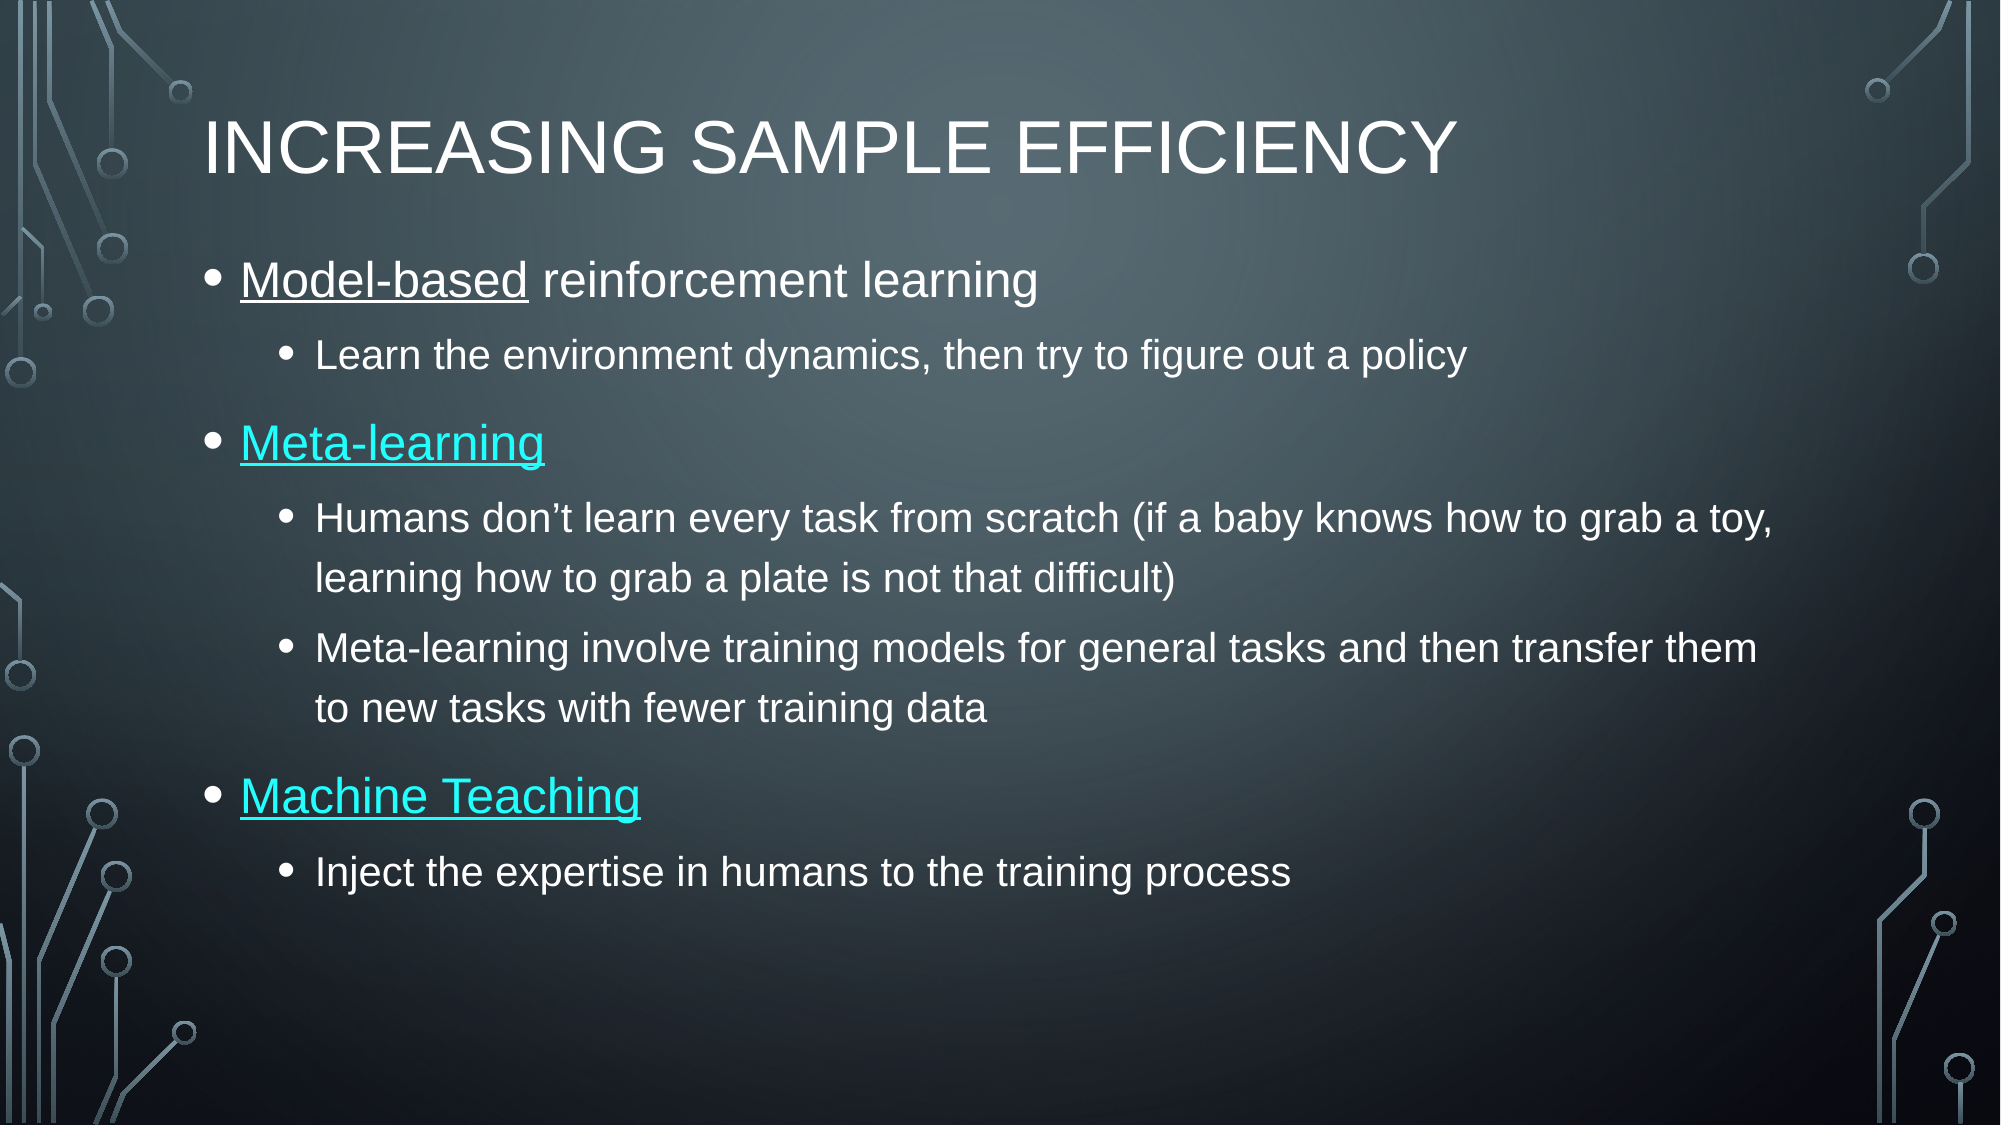

# increasing sample efficiency
Model-based reinforcement learning
Learn the environment dynamics, then try to figure out a policy
Meta-learning
Humans don’t learn every task from scratch (if a baby knows how to grab a toy, learning how to grab a plate is not that difficult)
Meta-learning involve training models for general tasks and then transfer them to new tasks with fewer training data
Machine Teaching
Inject the expertise in humans to the training process